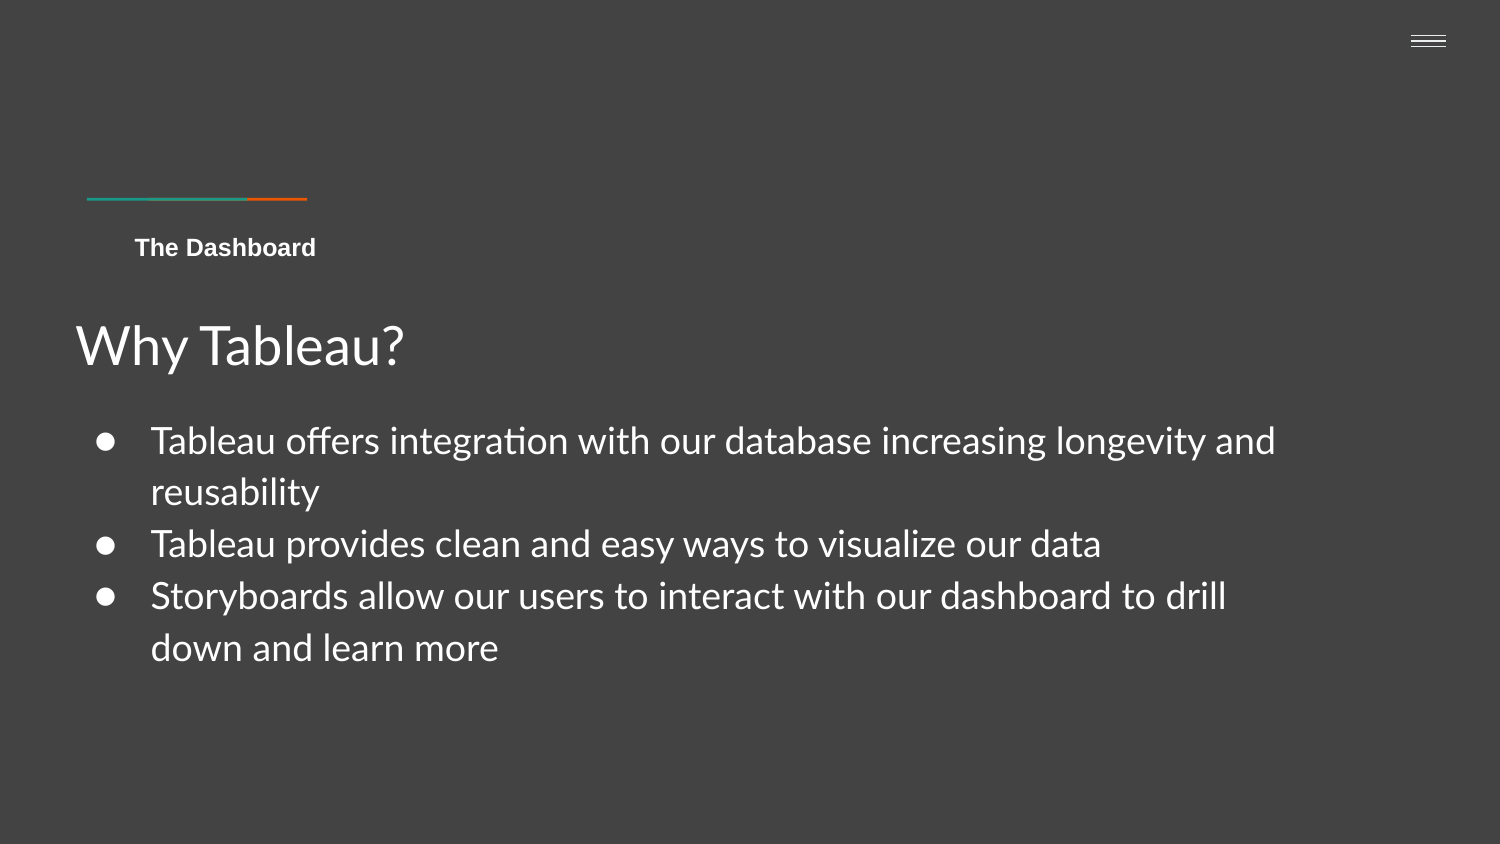

# The Dashboard
Why Tableau?
Tableau offers integration with our database increasing longevity and reusability
Tableau provides clean and easy ways to visualize our data
Storyboards allow our users to interact with our dashboard to drill down and learn more